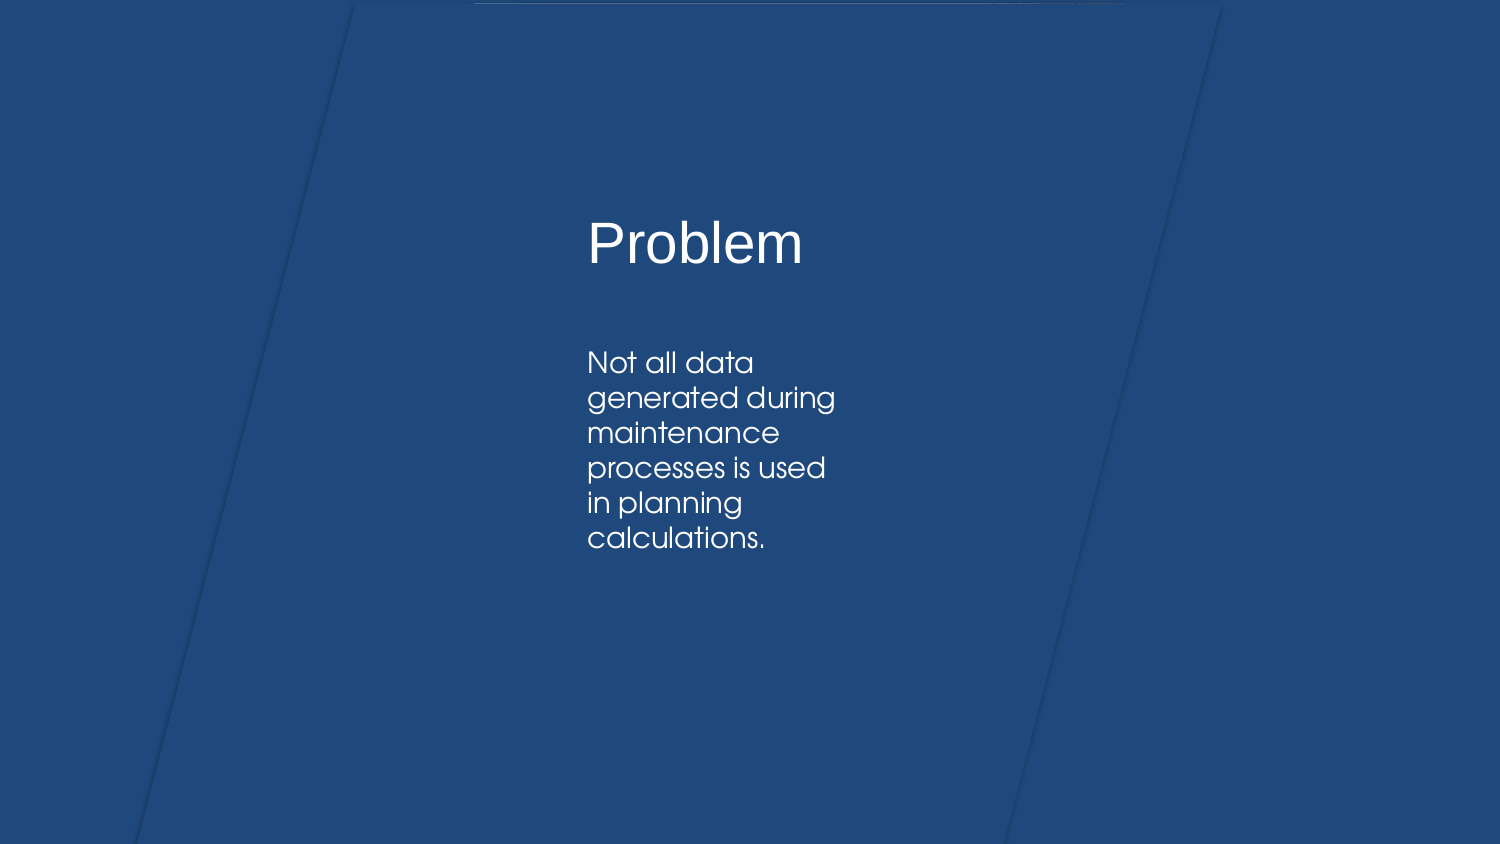

Problem

Not all data generated during maintenance processes is used in planning calculations.